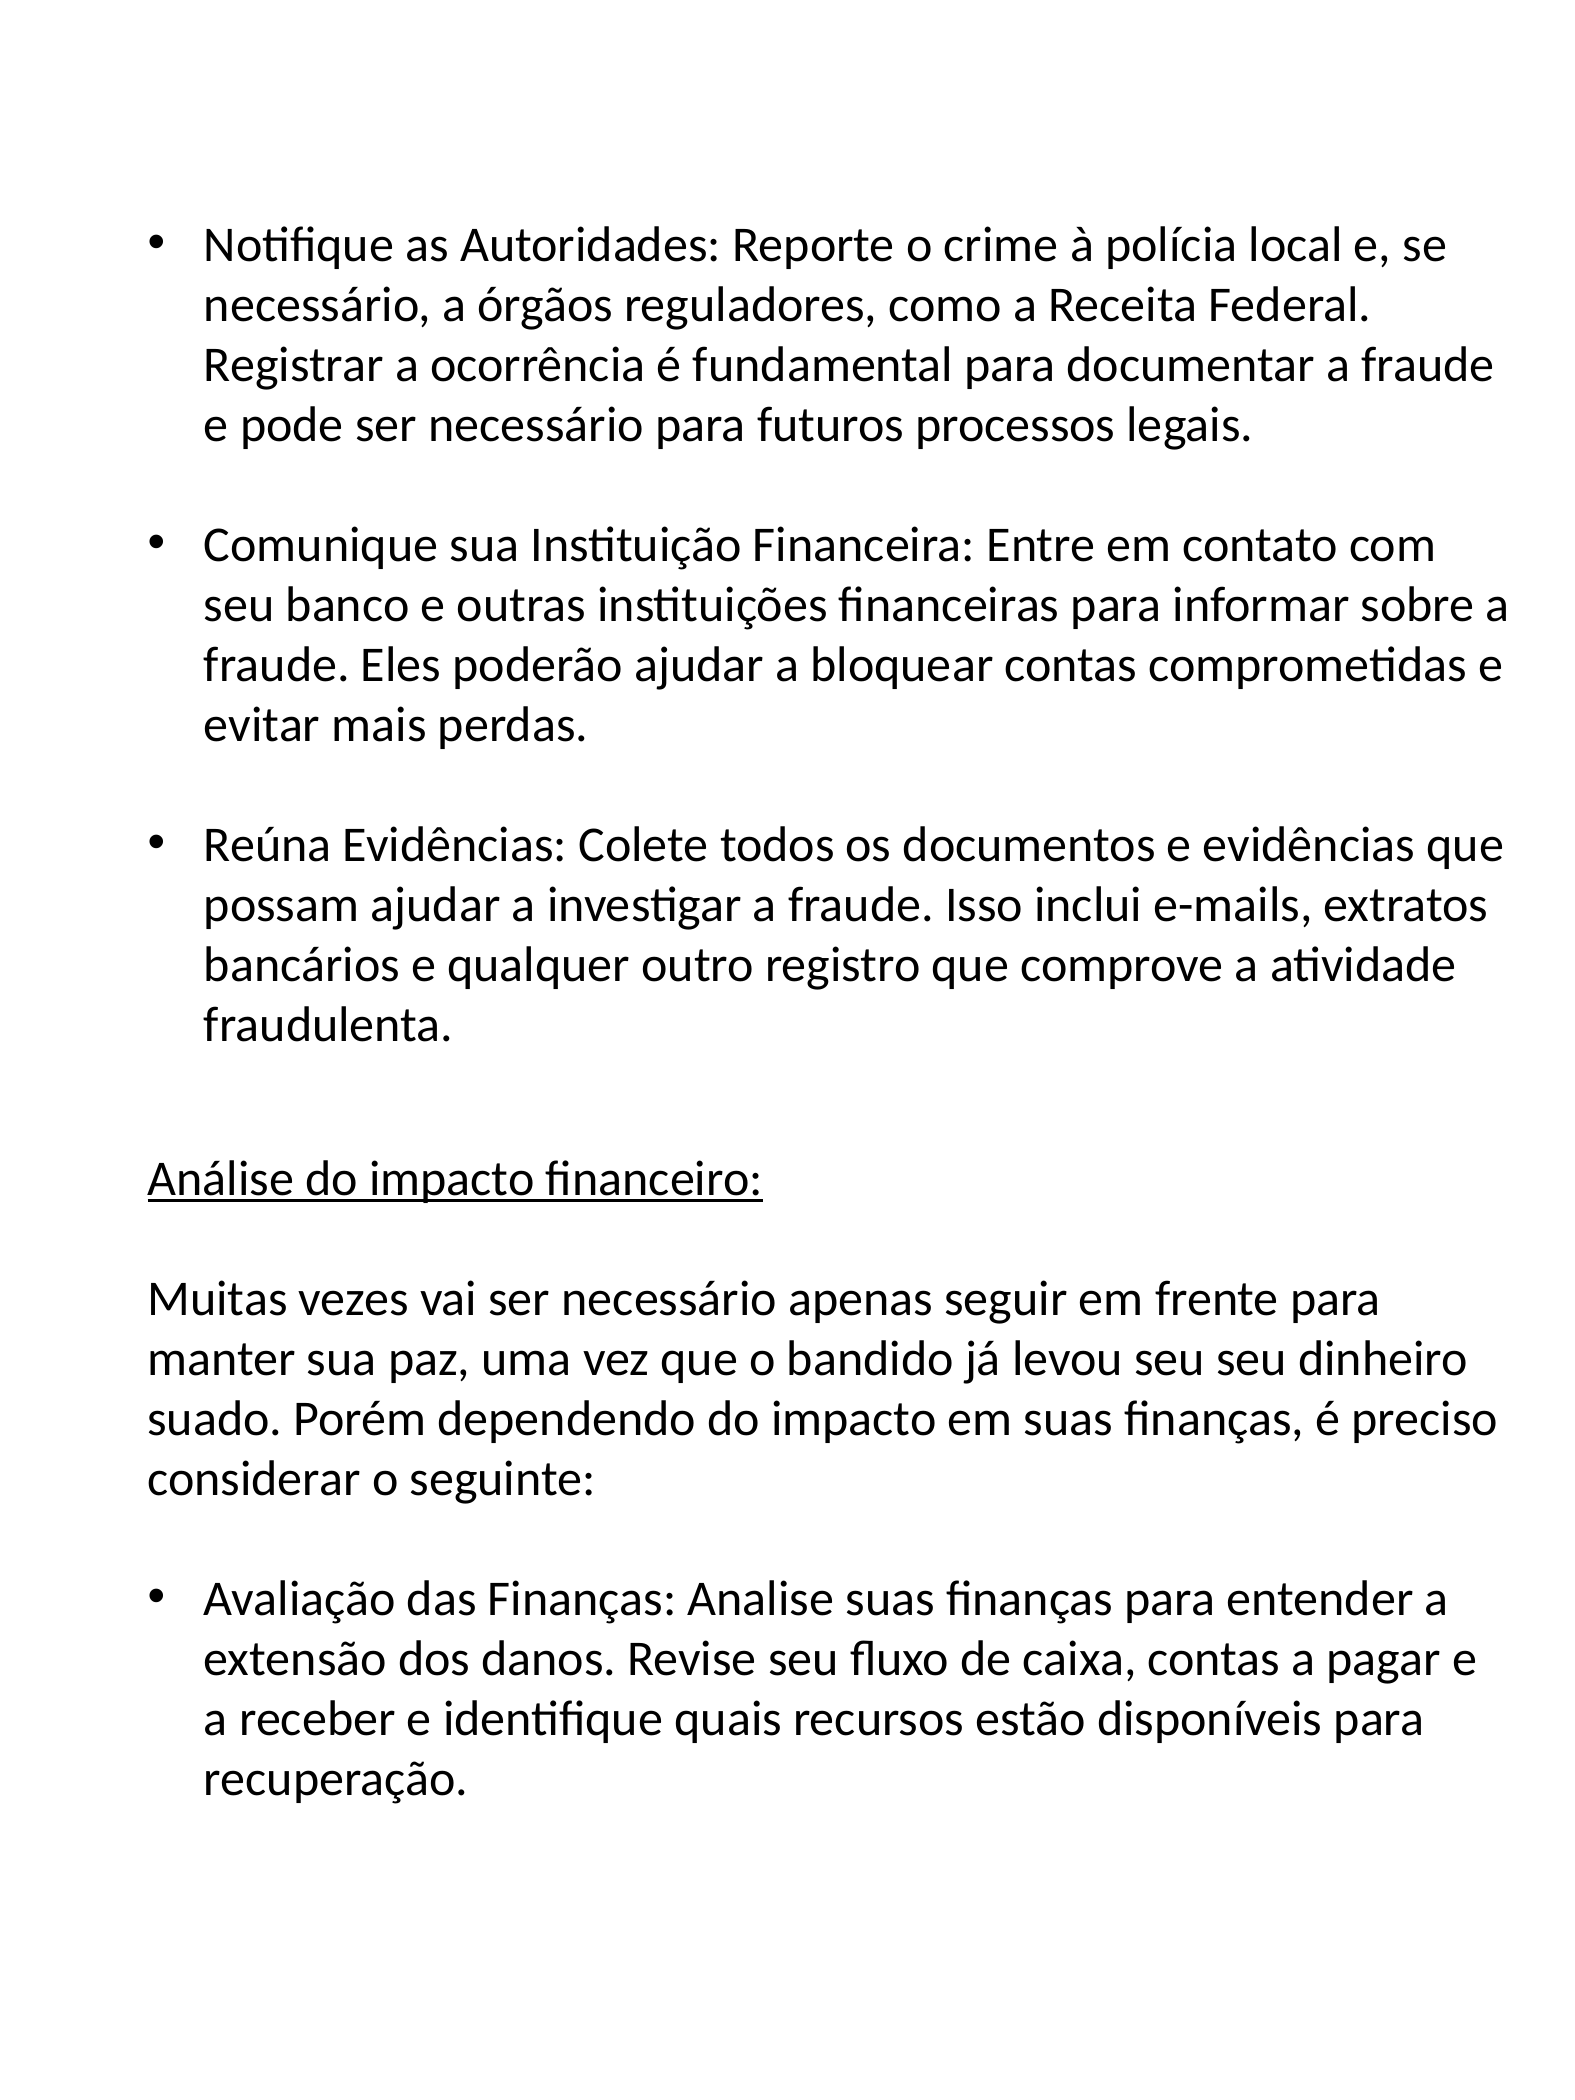

Notifique as Autoridades: Reporte o crime à polícia local e, se necessário, a órgãos reguladores, como a Receita Federal. Registrar a ocorrência é fundamental para documentar a fraude e pode ser necessário para futuros processos legais.

Comunique sua Instituição Financeira: Entre em contato com seu banco e outras instituições financeiras para informar sobre a fraude. Eles poderão ajudar a bloquear contas comprometidas e evitar mais perdas.

Reúna Evidências: Colete todos os documentos e evidências que possam ajudar a investigar a fraude. Isso inclui e-mails, extratos bancários e qualquer outro registro que comprove a atividade fraudulenta.
Análise do impacto financeiro:

Muitas vezes vai ser necessário apenas seguir em frente para manter sua paz, uma vez que o bandido já levou seu seu dinheiro suado. Porém dependendo do impacto em suas finanças, é preciso considerar o seguinte:

Avaliação das Finanças: Analise suas finanças para entender a extensão dos danos. Revise seu fluxo de caixa, contas a pagar e a receber e identifique quais recursos estão disponíveis para recuperação.